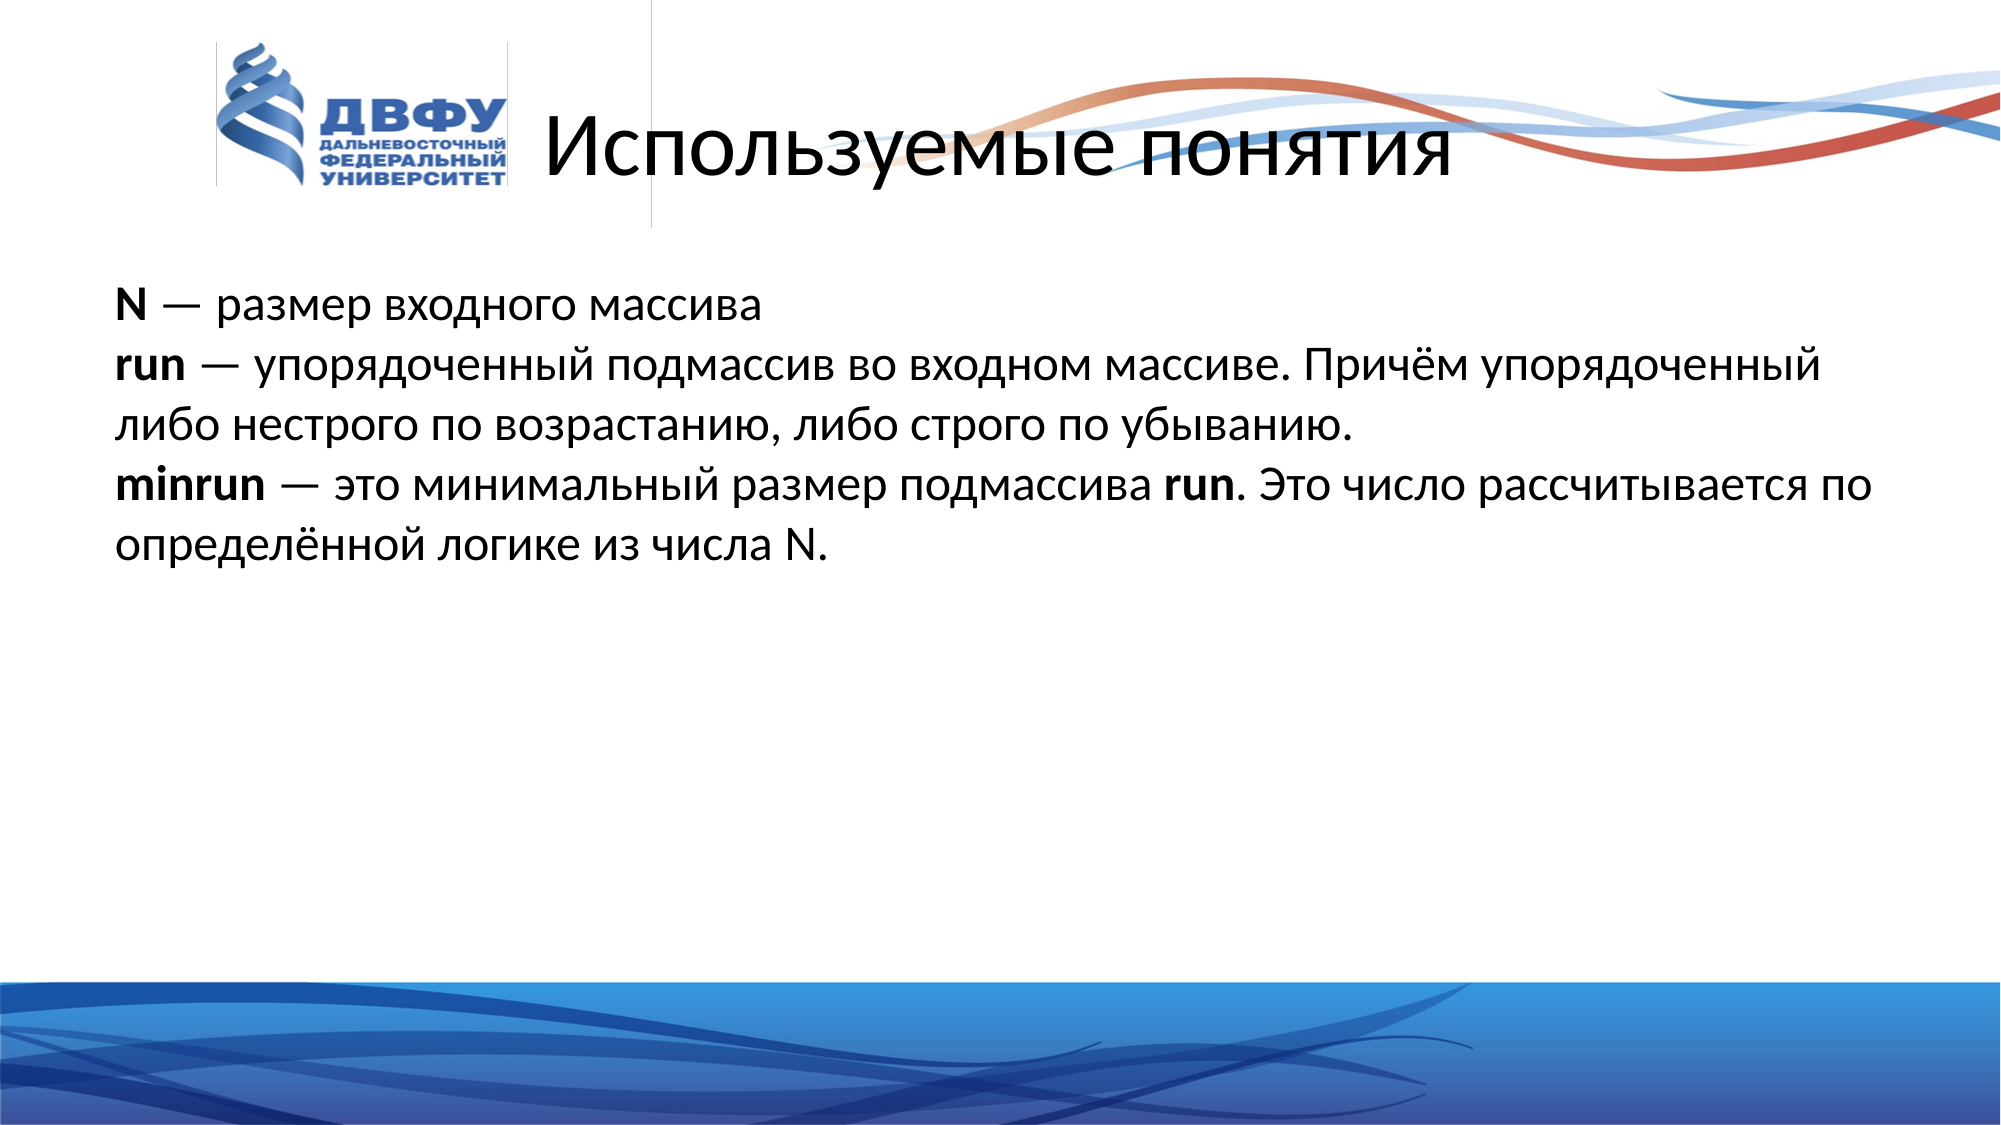

# Используемые понятия
N — размер входного массива
run — упорядоченный подмассив во входном массиве. Причём упорядоченный либо нестрого по возрастанию, либо строго по убыванию.
minrun — это минимальный размер подмассива run. Это число рассчитывается по определённой логике из числа N.